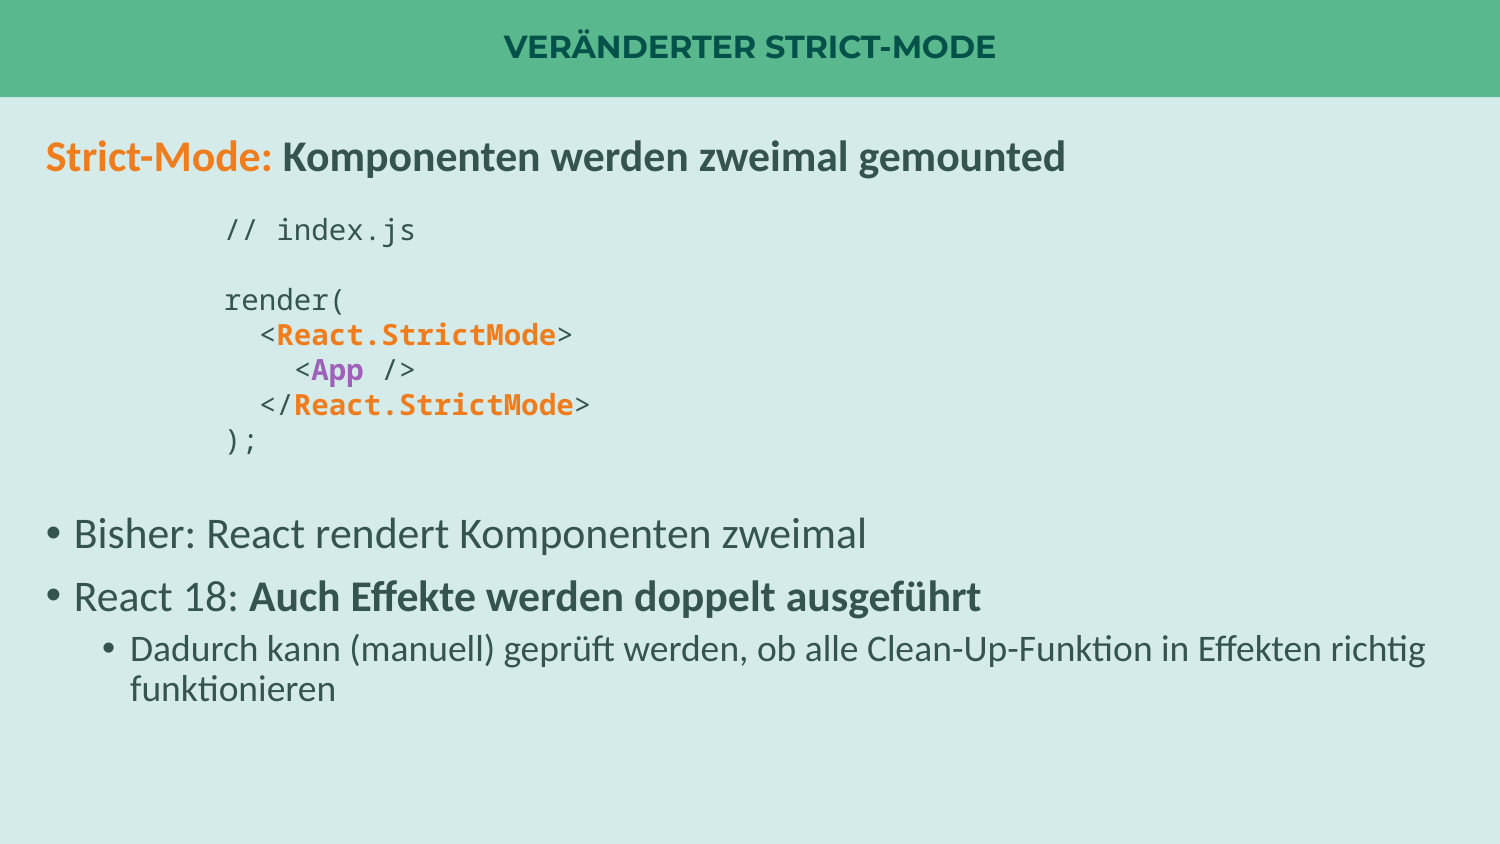

# Veränderter Strict-Mode
Strict-Mode: Komponenten werden zweimal gemounted

Bisher: React rendert Komponenten zweimal
React 18: Auch Effekte werden doppelt ausgeführt
Dadurch kann (manuell) geprüft werden, ob alle Clean-Up-Funktion in Effekten richtig funktionieren

// index.js

render(
  <React.StrictMode>
    <App />
  </React.StrictMode>
);
Beispiel: ChatPage oder Tabs

Beispiel: UserStatsPage für fetch ?